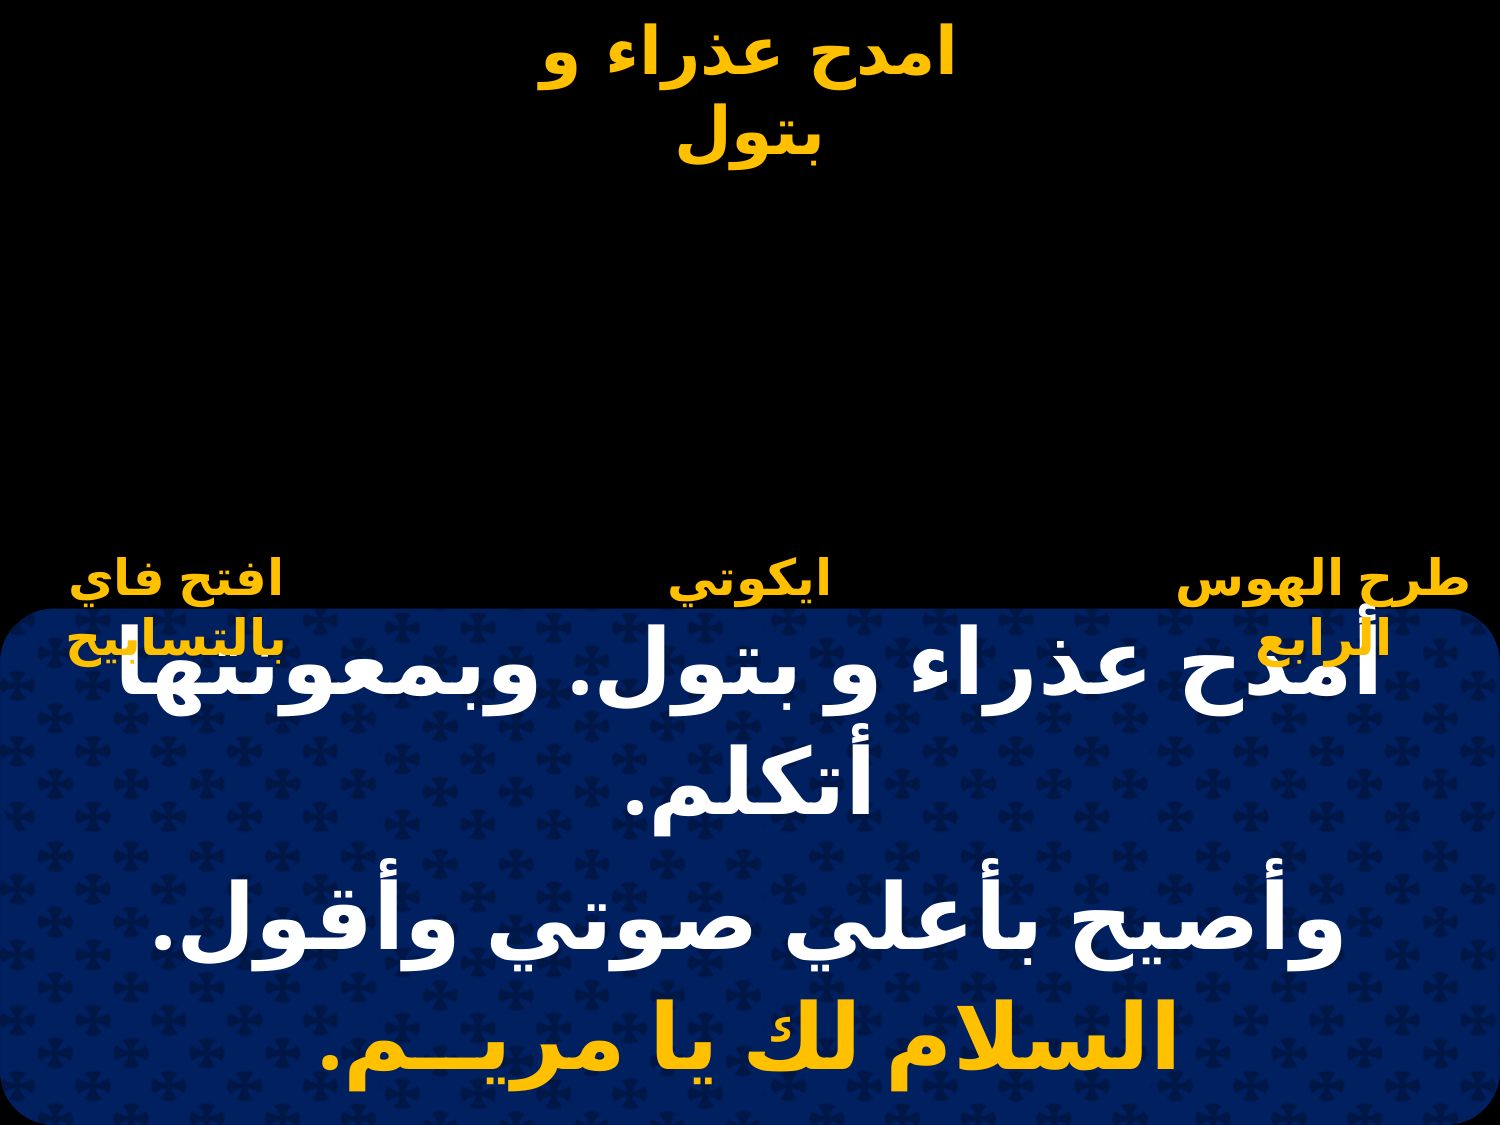

# امدح عذراء و بتول
افتح فاي بالتسابيح
ايكوتي
طرح الهوس الرابع
| أمدح عذراء و بتول. وبمعونتها أتكلم. |
| --- |
| وأصيح بأعلي صوتي وأقول. السلام لك يا مريــم. |
|  |
| بشرك غبريــــال. بالميلاد الأعظــم. |
| بالبشرى سُر وقال. السلام لك يا مريــم. |